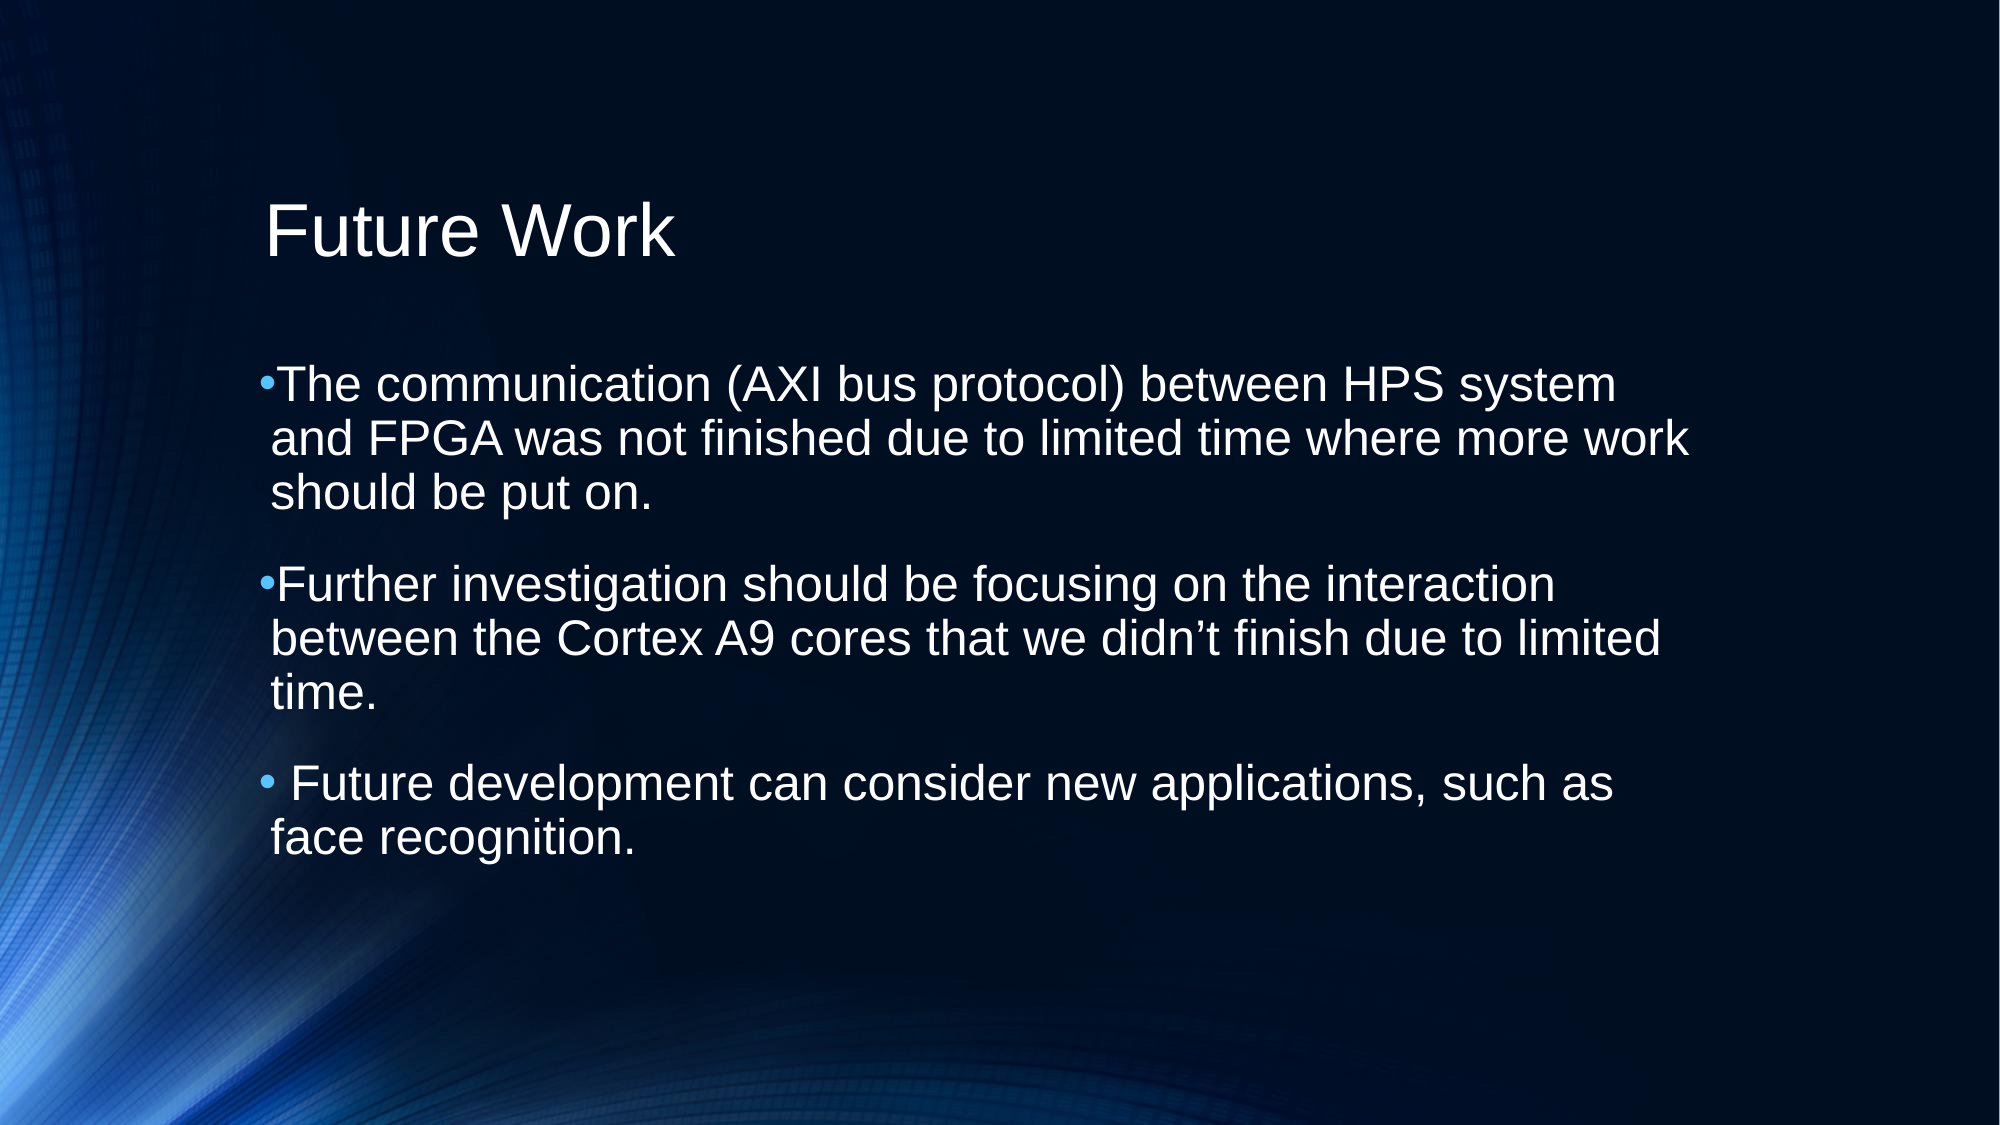

# Future Work
The communication (AXI bus protocol) between HPS system and FPGA was not finished due to limited time where more work should be put on.
Further investigation should be focusing on the interaction between the Cortex A9 cores that we didn’t finish due to limited time.
 Future development can consider new applications, such as face recognition.